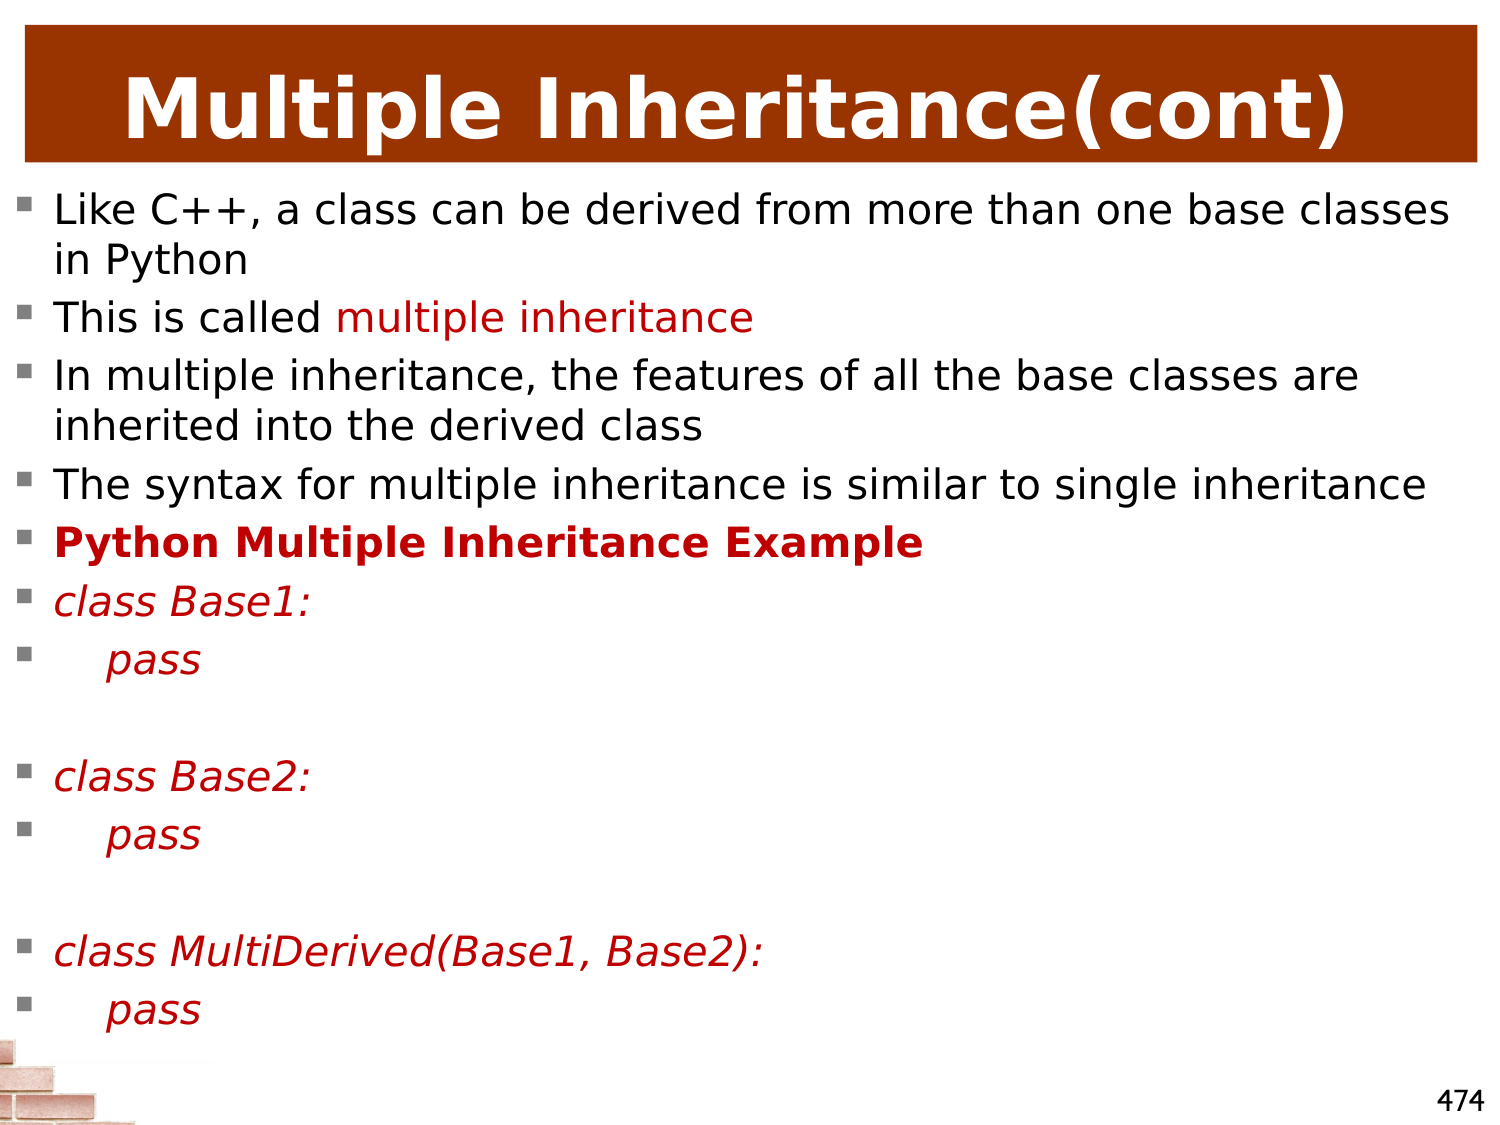

# Multiple Inheritance(cont)
Like C++, a class can be derived from more than one base classes in Python
This is called multiple inheritance
In multiple inheritance, the features of all the base classes are inherited into the derived class
The syntax for multiple inheritance is similar to single inheritance
Python Multiple Inheritance Example
class Base1:
    pass

class Base2:
    pass

class MultiDerived(Base1, Base2):
    pass

474